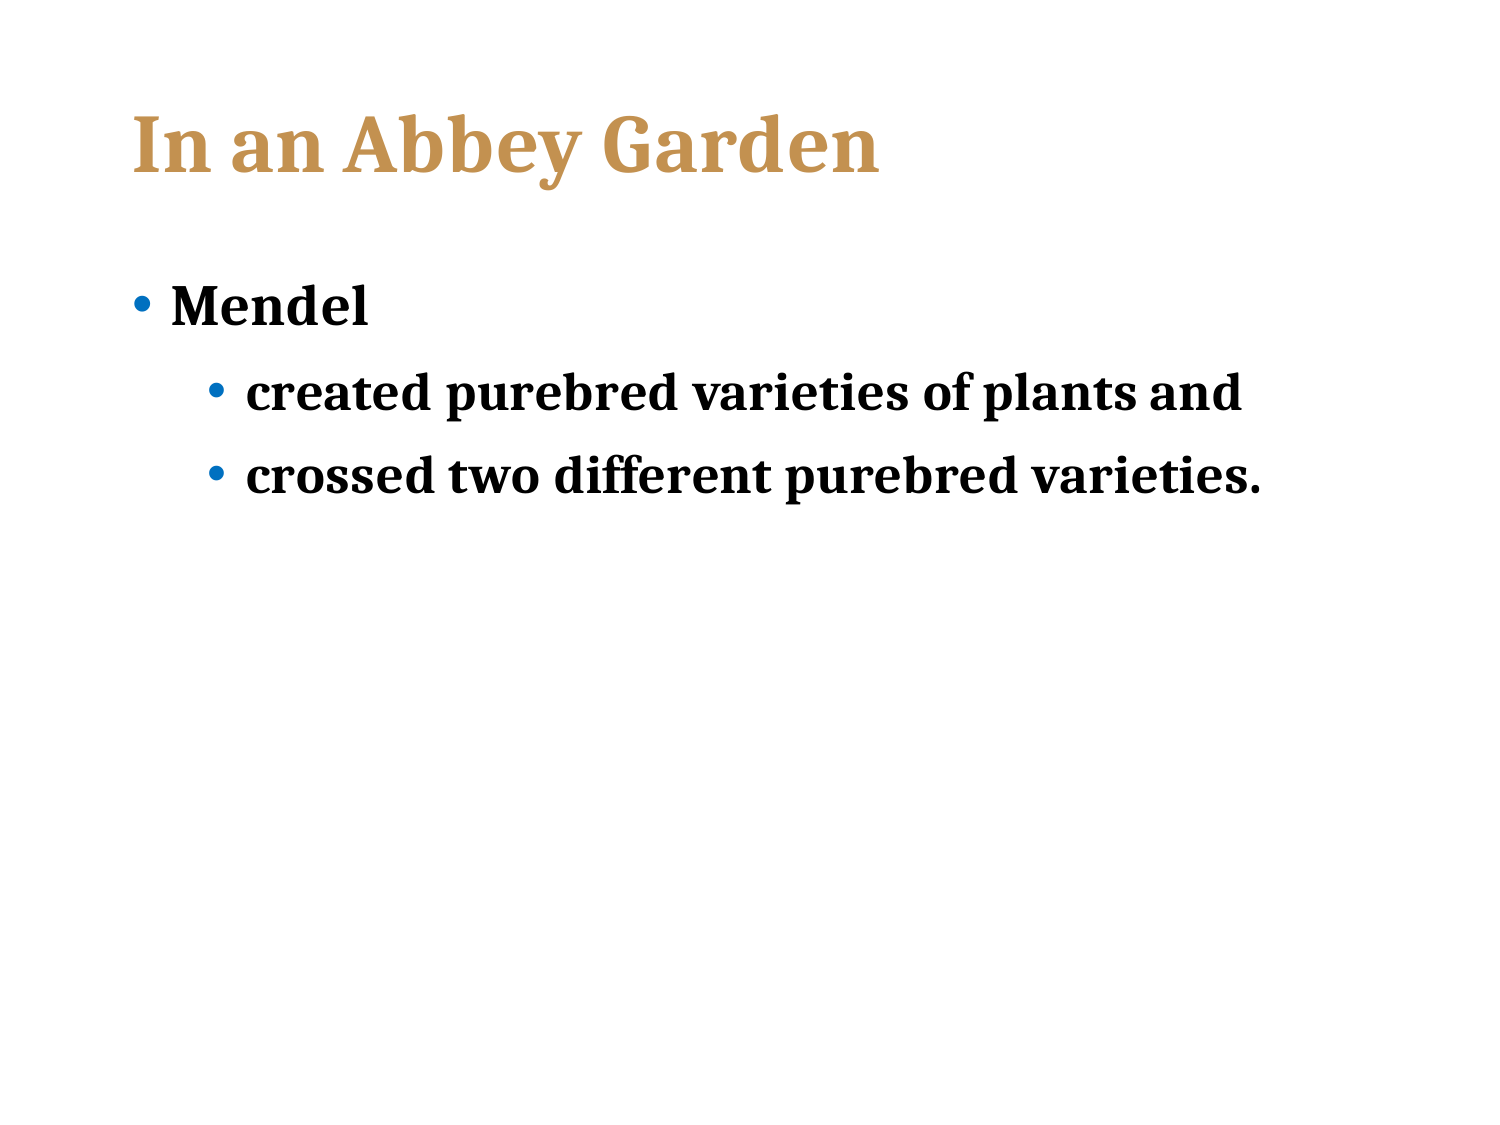

# In an Abbey Garden
Mendel
created purebred varieties of plants and
crossed two different purebred varieties.